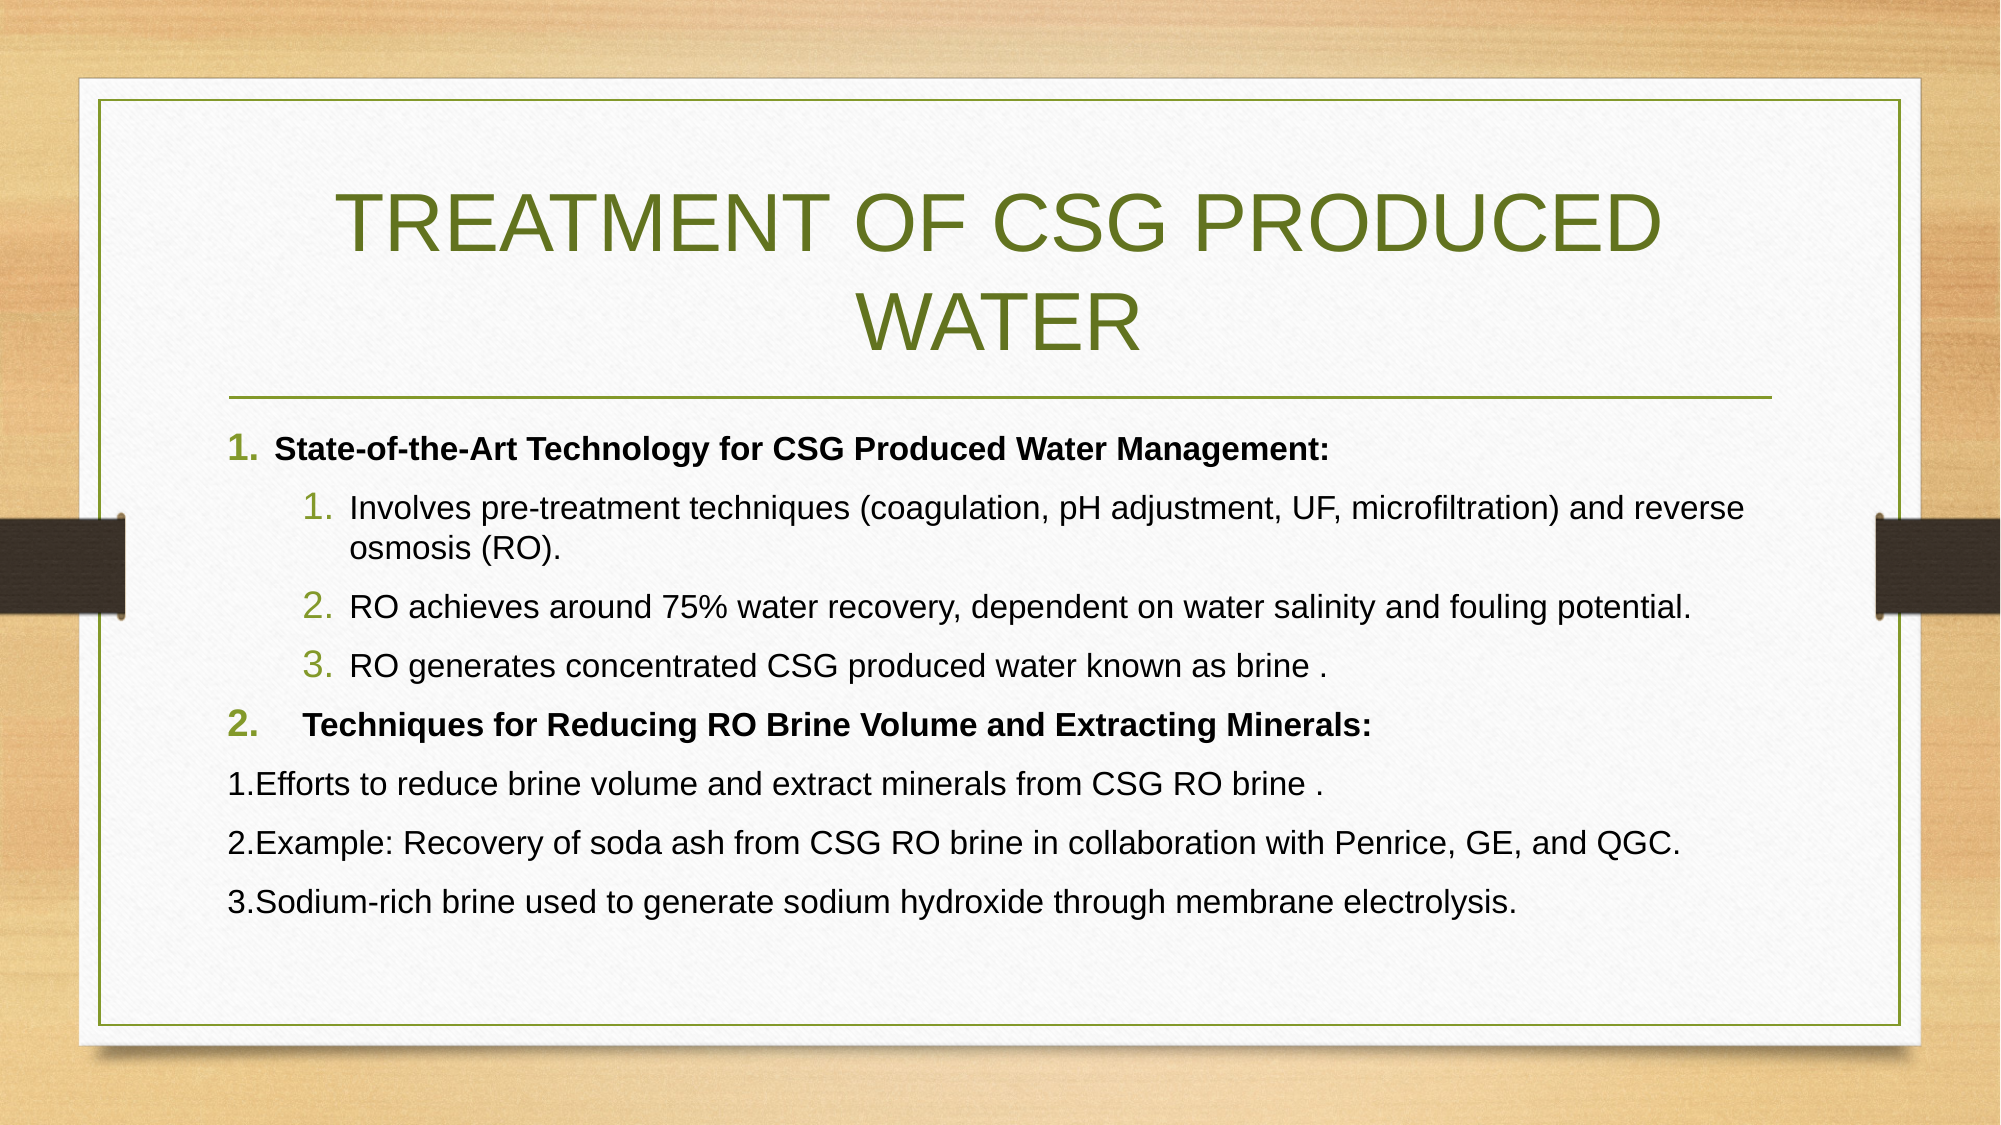

# TREATMENT OF CSG PRODUCED WATER
State-of-the-Art Technology for CSG Produced Water Management:
Involves pre-treatment techniques (coagulation, pH adjustment, UF, microfiltration) and reverse osmosis (RO).
RO achieves around 75% water recovery, dependent on water salinity and fouling potential.
RO generates concentrated CSG produced water known as brine .
Techniques for Reducing RO Brine Volume and Extracting Minerals:
1.Efforts to reduce brine volume and extract minerals from CSG RO brine .
2.Example: Recovery of soda ash from CSG RO brine in collaboration with Penrice, GE, and QGC.
3.Sodium-rich brine used to generate sodium hydroxide through membrane electrolysis.